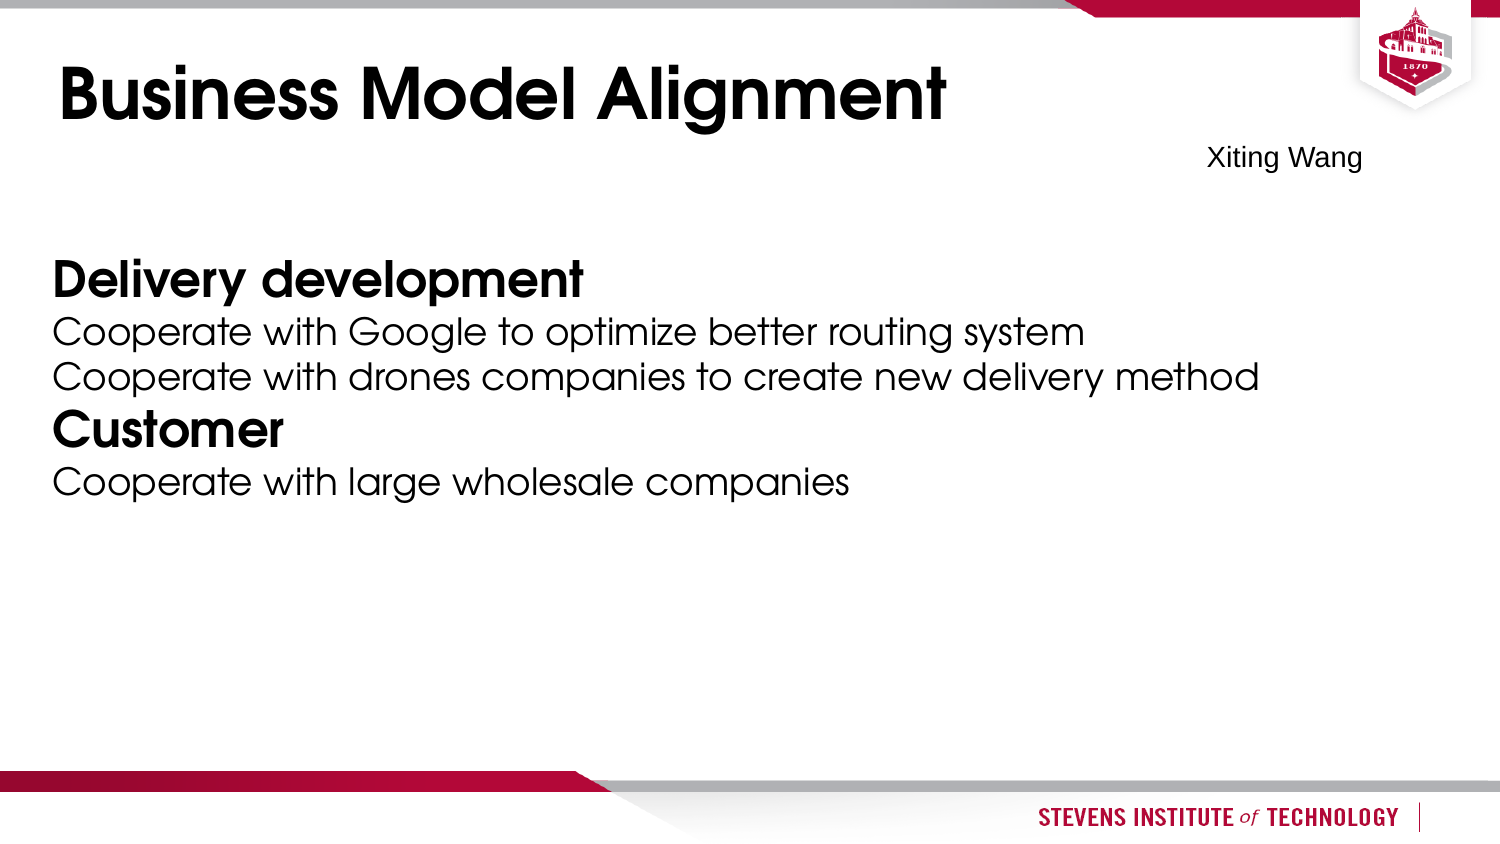

# Business Model Alignment
Xiting Wang
Delivery development
Cooperate with Google to optimize better routing system
Cooperate with drones companies to create new delivery method
Customer
Cooperate with large wholesale companies